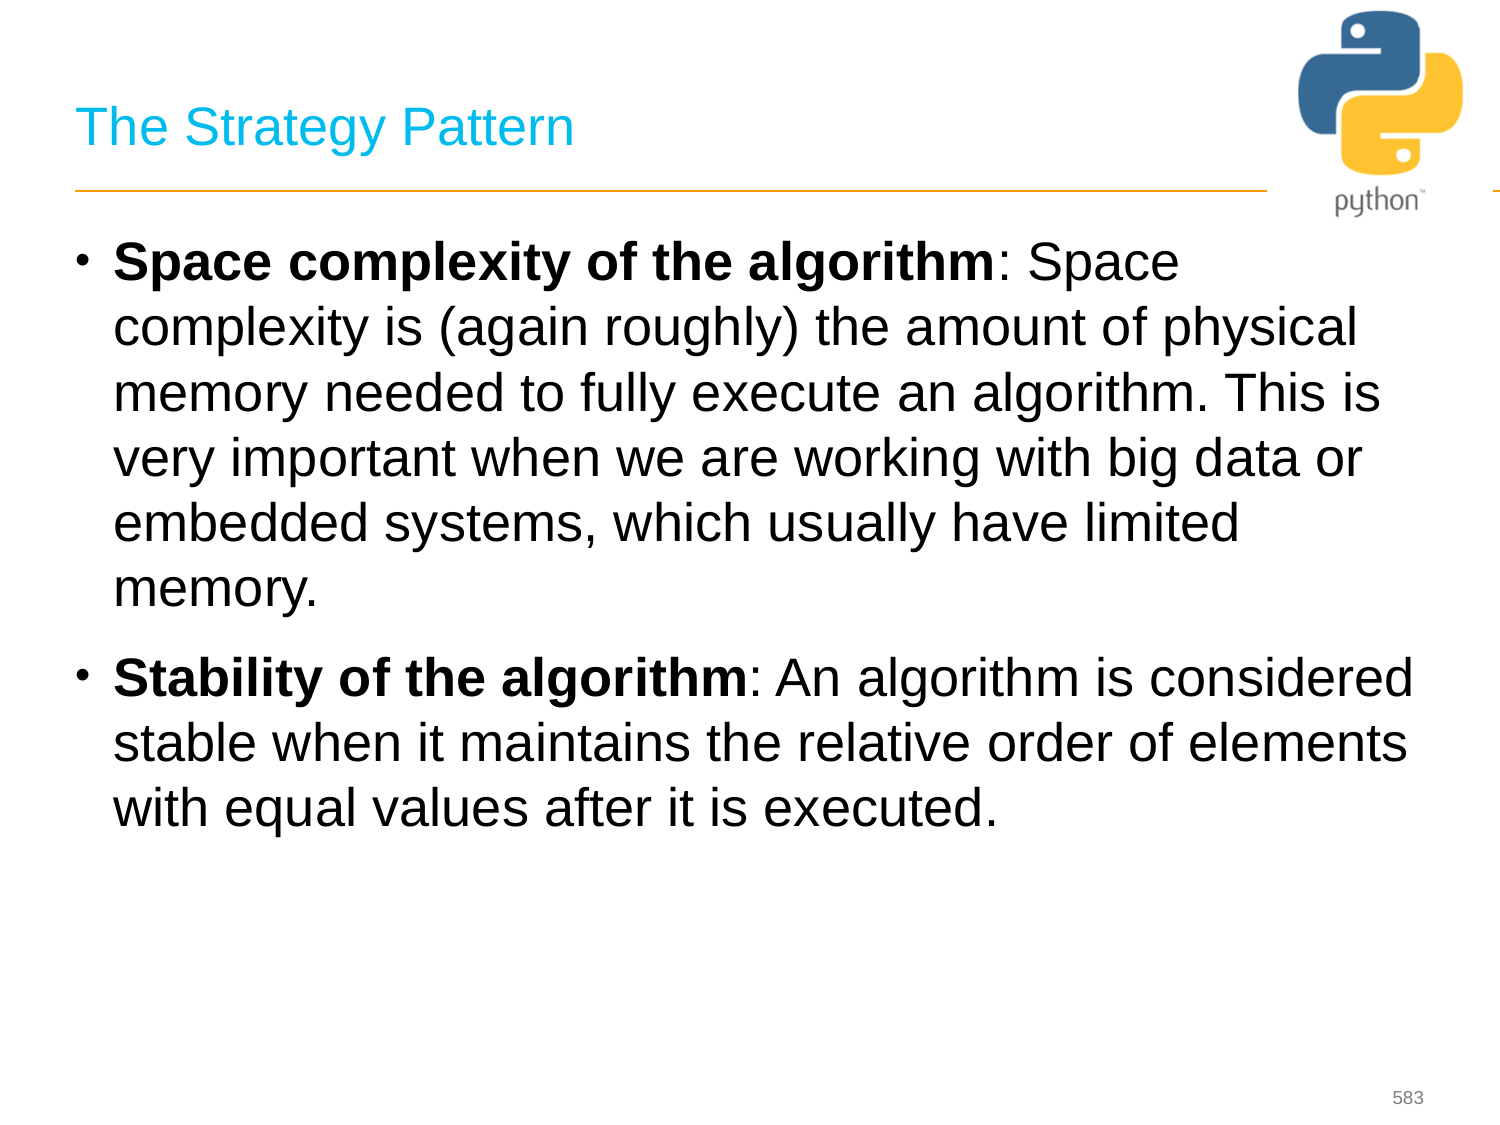

# The Strategy Pattern
Space complexity of the algorithm: Space complexity is (again roughly) the amount of physical memory needed to fully execute an algorithm. This is very important when we are working with big data or embedded systems, which usually have limited memory.
Stability of the algorithm: An algorithm is considered stable when it maintains the relative order of elements with equal values after it is executed.